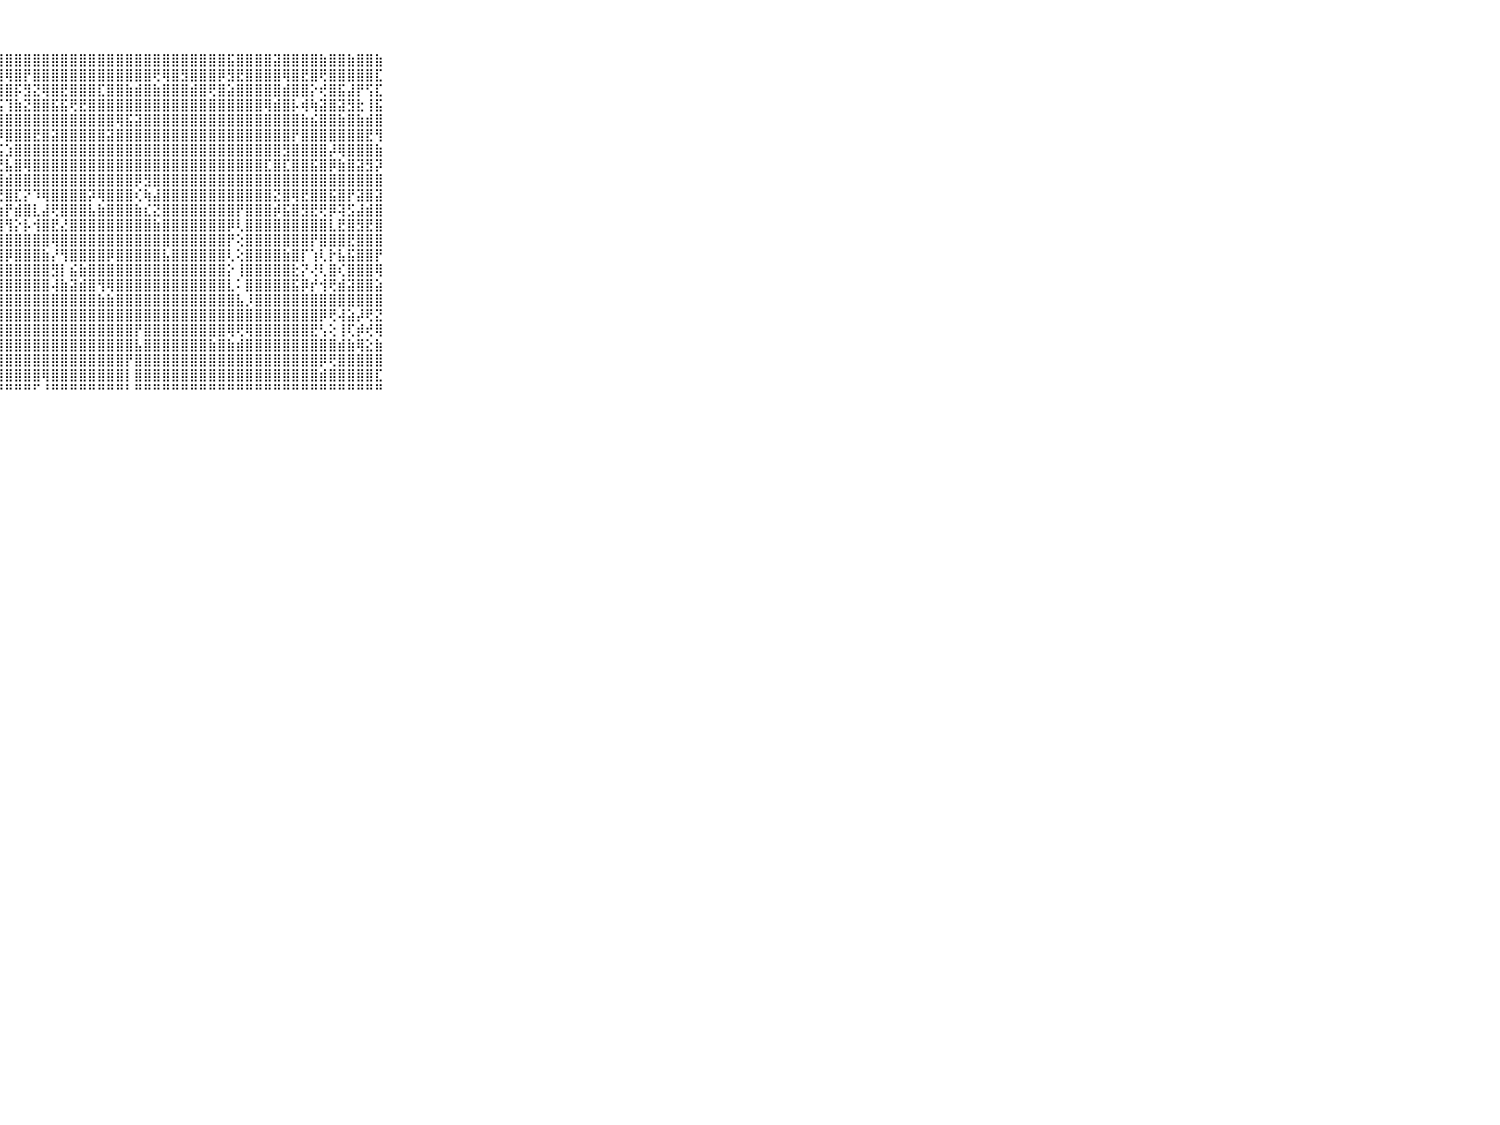

⠀⠀⠀⠀⠀⠀⠀⠀⠀⠀⠀⢸⣿⣷⣿⣿⣿⣿⣿⣿⣿⣿⣿⣿⣿⣯⣿⣿⣿⣿⣿⣿⣿⣿⣿⣿⣿⣿⣿⣿⣿⣿⣿⣿⣿⣿⣿⣿⣿⣿⣿⣿⣯⣿⣿⣿⣿⣽⣿⣿⣿⣿⣷⣿⣿⣷⣿⣿⣷⠀⠀⠀⠀⠀⠀⠀⠀⠀⠀⠀⠀
⠀⠀⠀⠀⠀⠀⠀⠀⠀⠀⠀⢸⢿⣿⣿⣿⢿⣿⣿⣿⣿⣿⣿⢿⣿⣿⣿⣿⢿⣿⡟⣿⣿⣿⣿⣿⣿⣿⣿⣿⣿⣿⣿⣿⢟⢿⣿⣻⣿⣿⣿⡿⣻⣟⣿⣿⣿⣿⢿⣿⣟⣿⢟⣿⣿⣿⣿⣿⣏⠀⠀⠀⠀⠀⠀⠀⠀⠀⠀⠀⠀
⠀⠀⠀⠀⠀⠀⠀⠀⠀⠀⠀⢄⡰⣿⣿⣷⢿⣇⣿⣿⣿⣿⣿⣿⣿⣿⣿⣿⣿⡯⣻⣝⢿⣿⣟⣿⣿⣿⣏⣿⣿⣷⣾⣿⣷⣿⣿⣿⣾⣿⢟⣿⣵⣿⣿⣿⣿⣿⣾⣿⣿⡕⢞⣿⣯⣼⡟⢫⣏⠀⠀⠀⠀⠀⠀⠀⠀⠀⠀⠀⠀
⠀⠀⠀⠀⠀⠀⠀⠀⠀⠀⠀⢸⣽⣟⣟⣿⢧⢿⢸⣽⣿⣿⣷⡿⣿⣿⣿⣯⢹⣷⣝⣿⣿⣯⣯⢟⣟⣿⣿⣿⣿⣿⣿⣿⣿⣿⣿⣿⣿⣿⣿⣿⣿⣿⣿⣿⢿⣾⣿⡧⢾⢷⣽⣿⣽⣻⣗⢸⣯⠀⠀⠀⠀⠀⠀⠀⠀⠀⠀⠀⠀
⠀⠀⠀⠀⠀⠀⠀⠀⠀⠀⠀⢸⣿⣿⣿⣷⣿⣾⣿⣿⣿⣾⣿⣿⣿⣿⣿⣿⣿⣿⣿⣿⣿⣿⣿⣿⣿⣿⣿⣿⢿⣯⣽⣿⣿⣿⣿⣿⣿⣿⣿⣿⣿⣿⣿⣿⣿⣿⣿⣿⣷⣮⣿⣿⣷⣿⣷⣾⣿⠀⠀⠀⠀⠀⠀⠀⠀⠀⠀⠀⠀
⠀⠀⠀⠀⠀⠀⠀⠀⠀⠀⠀⢸⣻⣿⣿⣕⣿⣿⣿⣿⣿⣟⣻⢟⣻⣿⣿⡿⣿⣿⣿⣟⣿⣽⣿⣿⣿⣿⣿⣽⣿⣿⣿⣿⣿⣿⣿⣿⣿⣿⣿⣿⣿⣿⣿⣿⣿⣿⣿⡟⣿⣿⣿⣿⣿⣿⣿⣟⢻⠀⠀⠀⠀⠀⠀⠀⠀⠀⠀⠀⠀
⠀⠀⠀⠀⠀⠀⠀⠀⠀⠀⠀⢠⣿⣿⣿⣿⣿⣿⢿⣿⣿⣿⣷⣾⣟⢏⣻⣯⣱⣿⣿⣿⣿⣿⣿⣿⣿⣿⣿⣿⣿⣿⣿⣿⣿⣿⣿⣿⣿⣿⣿⣿⣿⣿⣿⣿⣿⣿⣻⣿⣿⣿⣿⡼⢿⣿⣿⣿⣷⠀⠀⠀⠀⠀⠀⠀⠀⠀⠀⠀⠀
⠀⠀⠀⠀⠀⠀⠀⠀⠀⠀⠀⢸⢸⣿⣽⣿⣿⣯⣿⣿⣿⣿⣷⣧⣵⣵⣿⣜⣧⣿⢿⣿⣿⣿⣿⣿⣿⣿⣿⣿⣿⣿⣿⣿⣿⣿⣿⣿⣿⣿⣿⣿⣿⣿⣿⣿⣏⣿⣏⣿⣿⣯⣿⡿⣷⣿⣽⣻⡽⠀⠀⠀⠀⠀⠀⠀⠀⠀⠀⠀⠀
⠀⠀⠀⠀⠀⠀⠀⠀⠀⠀⠀⢸⣾⣿⣿⣿⣿⣿⣿⣿⣿⣿⣿⣿⣿⣿⣿⣿⣾⣿⣿⣿⣿⣿⣿⣿⣿⣿⣿⣿⣿⣿⡿⣻⣿⣿⣿⣿⣿⣿⣿⣿⣿⣿⣿⣿⣿⣿⣿⣿⣿⣿⣿⣿⣿⣿⣿⣿⣿⠀⠀⠀⠀⠀⠀⠀⠀⠀⠀⠀⠀
⠀⠀⠀⠀⠀⠀⠀⠀⠀⠀⠀⢸⢿⣻⣿⣿⣿⣿⣿⣿⣿⢿⣿⣿⣿⣿⣿⢟⣿⣏⡝⠹⢿⣿⣿⣿⣿⡽⢿⣿⣿⣿⢎⢷⣼⣿⣿⣿⣿⣿⣿⣿⣿⣿⣿⣿⣿⣝⣿⢿⣟⣿⣿⣯⣿⡟⣽⣿⣽⠀⠀⠀⠀⠀⠀⠀⠀⠀⠀⠀⠀
⠀⠀⠀⠀⠀⠀⠀⠀⠀⠀⠀⢸⣿⣿⣿⣿⣿⣟⣿⣿⣽⢟⣯⣿⣿⣗⣿⣱⡟⣾⣿⣇⣼⢟⣿⣿⣿⣧⣷⣿⣿⣿⣷⣎⣝⣿⣿⣿⣿⣿⣿⣿⣿⡟⣿⣿⣿⡾⣯⣿⣻⣟⢟⡿⢽⣫⣼⣾⣿⠀⠀⠀⠀⠀⠀⠀⠀⠀⠀⠀⠀
⠀⠀⠀⠀⠀⠀⠀⠀⠀⠀⠀⢜⣿⣯⣿⣿⣿⣿⣿⣿⣿⣿⣿⢹⣿⣿⣼⣿⢻⡕⡧⢺⣿⣟⣜⣿⣿⣿⣿⣿⣿⣿⣿⣿⣷⣿⣿⣿⣿⣿⣿⣿⡿⢇⣿⣿⣿⣿⣿⣿⣿⣿⣿⣇⣟⣿⣻⣟⣿⠀⠀⠀⠀⠀⠀⠀⠀⠀⠀⠀⠀
⠀⠀⠀⠀⠀⠀⠀⠀⠀⠀⠀⢸⣿⣿⣿⣿⣿⣿⣿⣿⣿⣿⣿⣿⣿⣿⣿⣿⣿⣿⣿⣿⣿⢿⣿⣿⣿⣿⣿⣿⣿⣿⣿⣿⣿⣿⣿⣿⣿⣿⣿⣿⡟⢕⣿⣿⣿⣿⣿⣿⣿⡟⣿⣿⣿⣟⣿⣿⣿⠀⠀⠀⠀⠀⠀⠀⠀⠀⠀⠀⠀
⠀⠀⠀⠀⠀⠀⠀⠀⠀⠀⠀⢘⢿⣿⣿⣏⣿⣿⣿⣿⣿⣿⣿⣿⣿⣿⣿⣿⡿⣿⣿⣿⣷⡜⢻⣿⣿⣿⣿⡿⣿⣿⣿⣿⣿⣧⣿⣿⣿⣿⣿⣿⢇⢕⣿⣿⣿⣿⣷⣿⡏⢱⢇⡗⣧⣯⣿⣿⡟⠀⠀⠀⠀⠀⠀⠀⠀⠀⠀⠀⠀
⠀⠀⠀⠀⠀⠀⠀⠀⠀⠀⠀⠀⢞⢝⡜⣹⣽⣸⣷⣿⣿⡿⣿⣿⣿⣿⣿⣿⣿⣿⣿⣿⣿⣻⡇⣮⣷⣿⣿⣿⣿⣿⣿⣿⣿⣿⣿⣿⣿⣿⣿⣿⡕⢸⣿⣿⣿⣿⣿⣗⡝⢜⢇⣿⢎⣿⣿⣿⢿⠀⠀⠀⠀⠀⠀⠀⠀⠀⠀⠀⠀
⠀⠀⠀⠀⠀⠀⠀⠀⠀⠀⠀⢄⢇⢕⢕⢝⢝⢻⣿⣿⣿⣿⣿⣿⣿⣿⣿⣿⣿⣿⣿⣿⣿⢼⣷⣽⣾⣿⢻⢿⣿⣿⣿⣿⣿⣿⣿⣿⣿⣿⣿⣿⣇⠅⣿⣿⣿⣿⣿⣯⡿⡞⢺⢟⣾⣽⣿⣿⣵⠀⠀⠀⠀⠀⠀⠀⠀⠀⠀⠀⠀
⠀⠀⠀⠀⠀⠀⠀⠀⠀⠀⠀⠀⢕⢕⢕⢕⢕⢱⢿⣿⣿⣿⣿⣿⣿⣿⣿⣿⣿⣿⣿⣿⣿⣿⣿⣿⣿⣿⣷⣷⣿⣿⣿⣿⣿⣿⣿⣿⣿⣿⣿⣿⣿⣧⡸⣿⣿⣿⣿⣿⣿⣿⣿⣿⣿⣿⣿⣿⣿⠀⠀⠀⠀⠀⠀⠀⠀⠀⠀⠀⠀
⠀⠀⠀⠀⠀⠀⠀⠀⠀⠀⠀⠀⢅⠕⢕⢑⢑⢑⣜⣿⡏⢜⢻⢯⣿⣿⢫⢽⣿⣿⣿⣿⣿⣿⣿⣿⣿⣿⣿⣿⣿⣿⣿⣿⣿⣿⣿⣿⣿⣿⣿⣿⣿⣿⣿⣿⣿⣿⣿⣿⣿⣿⡿⢟⢼⣵⡼⢟⣝⠀⠀⠀⠀⠀⠀⠀⠀⠀⠀⠀⠀
⠀⠀⠀⠀⠀⠀⠀⠀⠀⠀⠀⠀⢕⠕⢕⢕⢕⠐⢘⣷⡳⡕⢿⣿⢾⢟⣵⣿⣿⣿⣿⣿⣿⣿⣿⣿⣿⣿⣿⣿⣿⣿⡟⣿⣿⣿⣿⣿⣿⣿⣿⣿⢿⢟⢿⣿⣿⣿⣿⣿⣿⣟⢣⢕⢸⢏⡾⢞⢿⠀⠀⠀⠀⠀⠀⠀⠀⠀⠀⠀⠀
⠀⠀⠀⠀⠀⠀⠀⠀⠀⠀⠀⠀⠕⢕⢕⢕⢝⡷⣕⡗⢇⢕⢕⢕⢕⣾⣿⣿⣿⣿⣿⣿⣿⣿⣿⣿⣿⣿⣿⣿⣿⣿⣧⣿⣿⣿⣿⣿⣿⣿⣷⣿⣷⣾⣿⣿⣿⣿⣿⣿⣿⣿⣿⣿⣾⣷⢿⣕⣷⠀⠀⠀⠀⠀⠀⠀⠀⠀⠀⠀⠀
⠀⠀⠀⠀⠀⠀⠀⠀⠀⠀⠀⠀⢄⢔⢕⢔⢕⢕⢏⢕⢕⢕⢕⢕⢕⣿⣿⣿⣿⣿⣿⣿⣿⣿⣿⣿⣿⣿⣿⣿⣿⡟⣿⣿⣿⣿⣿⣿⣿⣿⣿⣿⣿⣿⣿⣿⣿⣿⣿⣿⣿⣿⡿⢟⣿⣿⣿⣿⣿⠀⠀⠀⠀⠀⠀⠀⠀⠀⠀⠀⠀
⠀⠀⠀⠀⠀⠀⠀⠀⠀⠀⠀⠀⠀⠁⢄⢕⢕⢕⢕⢕⢕⢕⢕⣱⣵⣿⣿⣿⣿⣿⣿⣿⢿⣿⣿⣿⣿⣿⣿⣿⣿⡇⣿⣿⣿⣿⣿⣿⣿⣿⣿⣿⣿⣿⣿⣿⣿⣿⣿⣿⣿⣿⣾⣿⣿⣿⣿⣿⣏⠀⠀⠀⠀⠀⠀⠀⠀⠀⠀⠀⠀
⠀⠀⠀⠀⠀⠀⠀⠀⠀⠀⠀⠀⠀⠑⠑⠑⠑⠑⠑⠑⠑⠑⠘⠛⠛⠛⠛⠛⠛⠛⠛⠋⠘⠛⠛⠛⠛⠛⠛⠛⠛⠃⠛⠛⠛⠛⠛⠛⠛⠛⠛⠛⠛⠛⠛⠛⠛⠛⠛⠛⠛⠛⠛⠛⠛⠛⠛⠛⠛⠀⠀⠀⠀⠀⠀⠀⠀⠀⠀⠀⠀